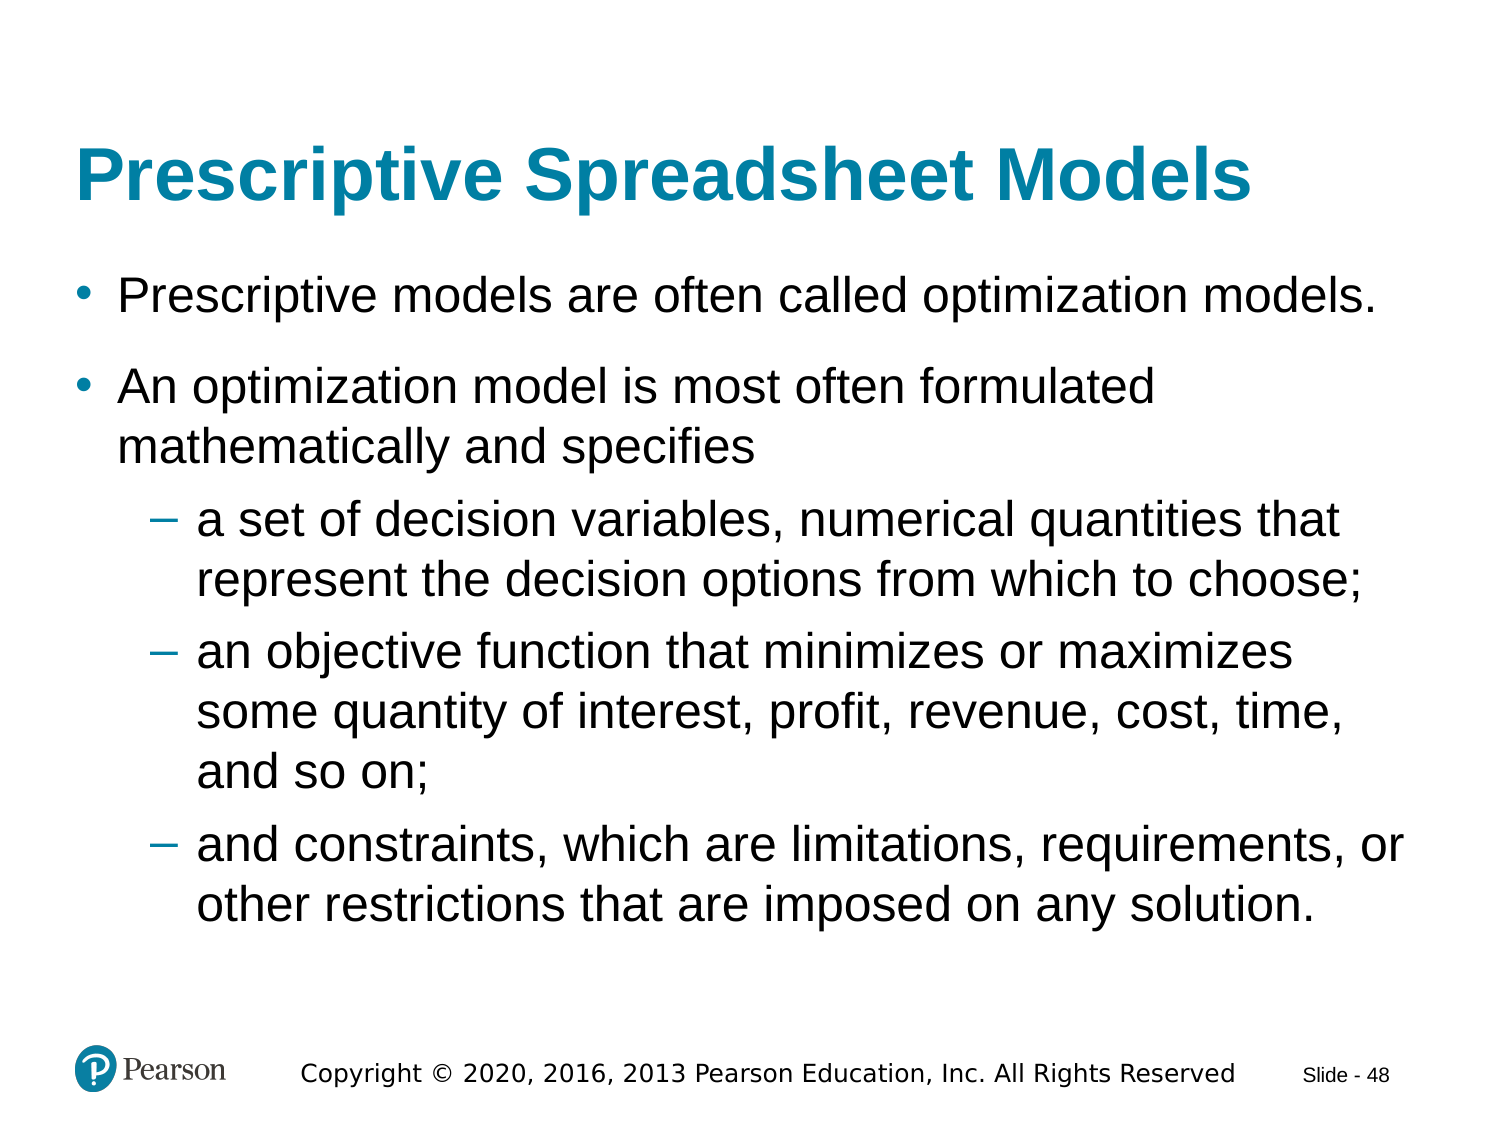

# Prescriptive Spreadsheet Models
Prescriptive models are often called optimization models.
An optimization model is most often formulated mathematically and specifies
a set of decision variables, numerical quantities that represent the decision options from which to choose;
an objective function that minimizes or maximizes some quantity of interest, profit, revenue, cost, time, and so on;
and constraints, which are limitations, requirements, or other restrictions that are imposed on any solution.